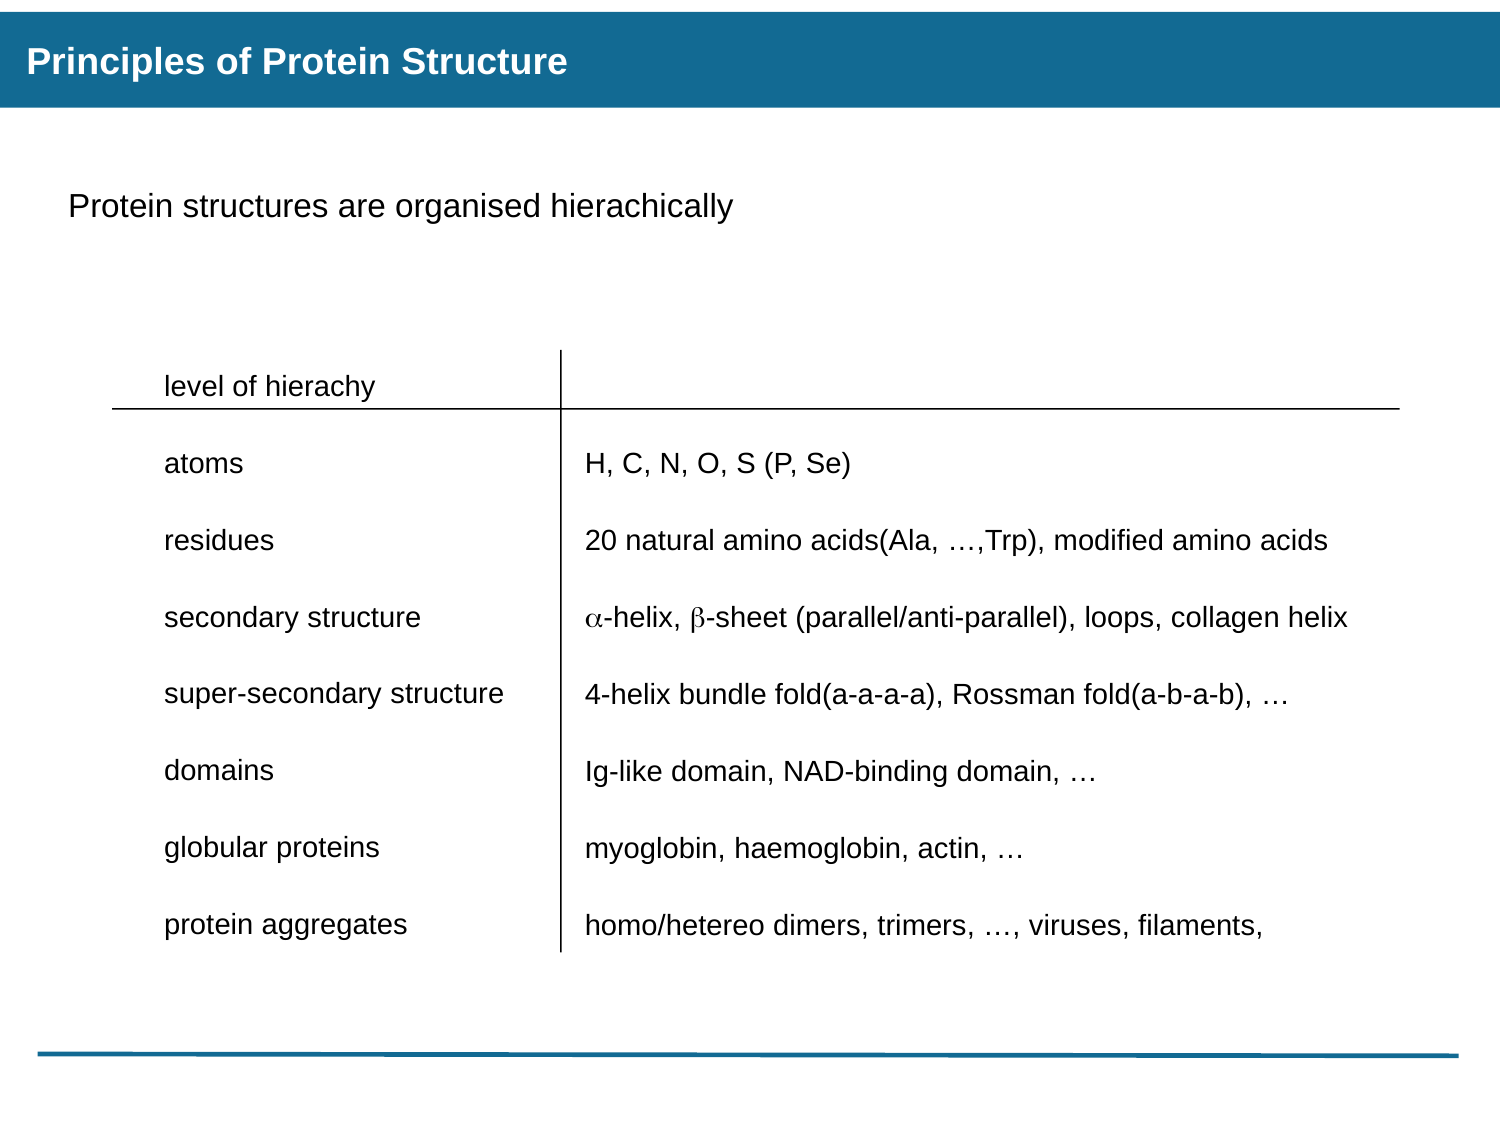

Principles of Protein Structure
Protein structures are organised hierachically
level of hierachy
atoms
residues
secondary structure
super-secondary structure
domains
globular proteins
protein aggregates

H, C, N, O, S (P, Se)
20 natural amino acids(Ala, …,Trp), modified amino acids
α-helix, β-sheet (parallel/anti-parallel), loops, collagen helix
4-helix bundle fold(a-a-a-a), Rossman fold(a-b-a-b), …
Ig-like domain, NAD-binding domain, …
myoglobin, haemoglobin, actin, …
homo/hetereo dimers, trimers, …, viruses, filaments,